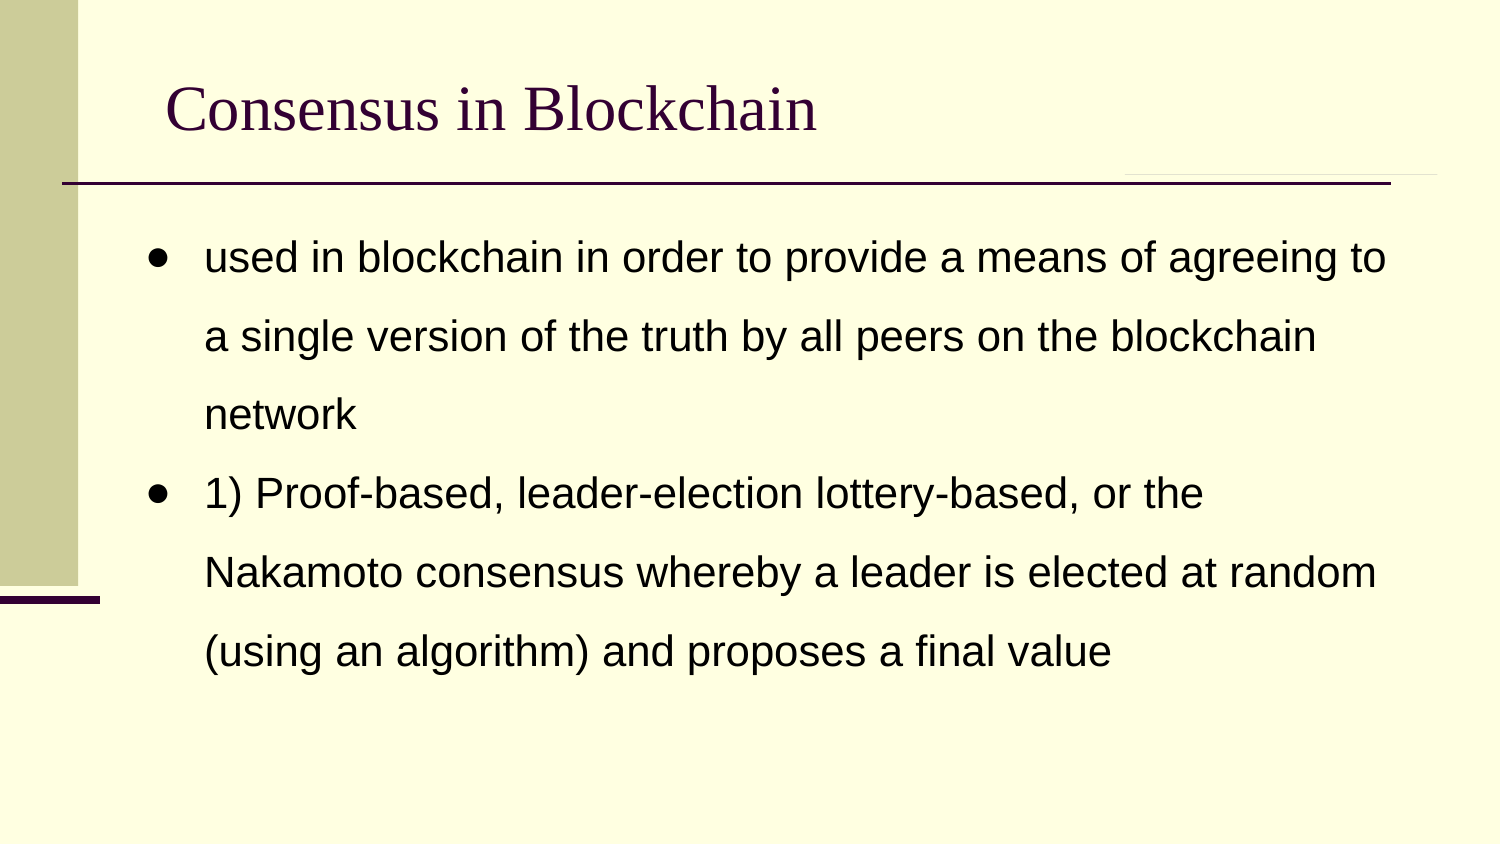

# Consensus in Blockchain
used in blockchain in order to provide a means of agreeing to a single version of the truth by all peers on the blockchain network
1) Proof-based, leader-election lottery-based, or the Nakamoto consensus whereby a leader is elected at random (using an algorithm) and proposes a final value